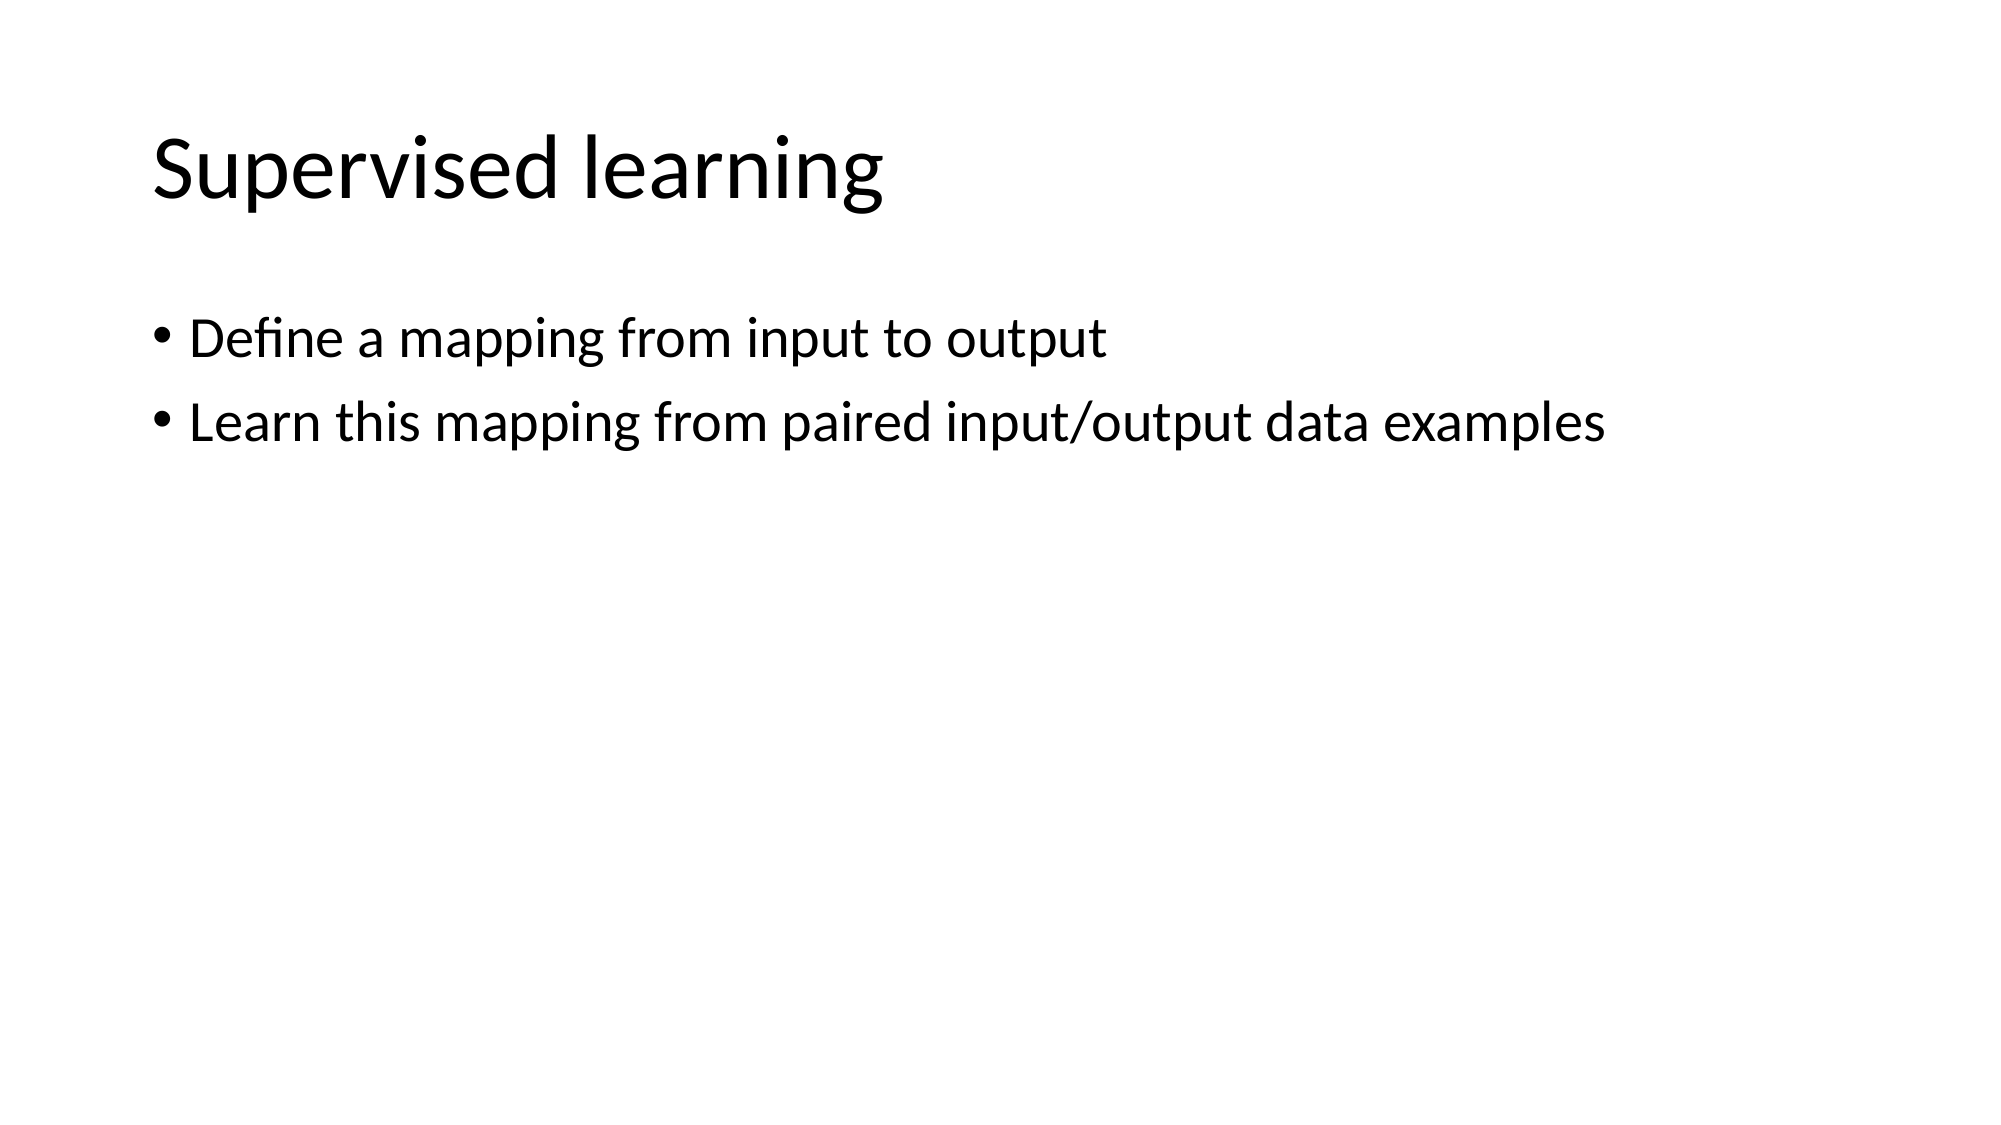

# Supervised learning
Define a mapping from input to output
Learn this mapping from paired input/output data examples